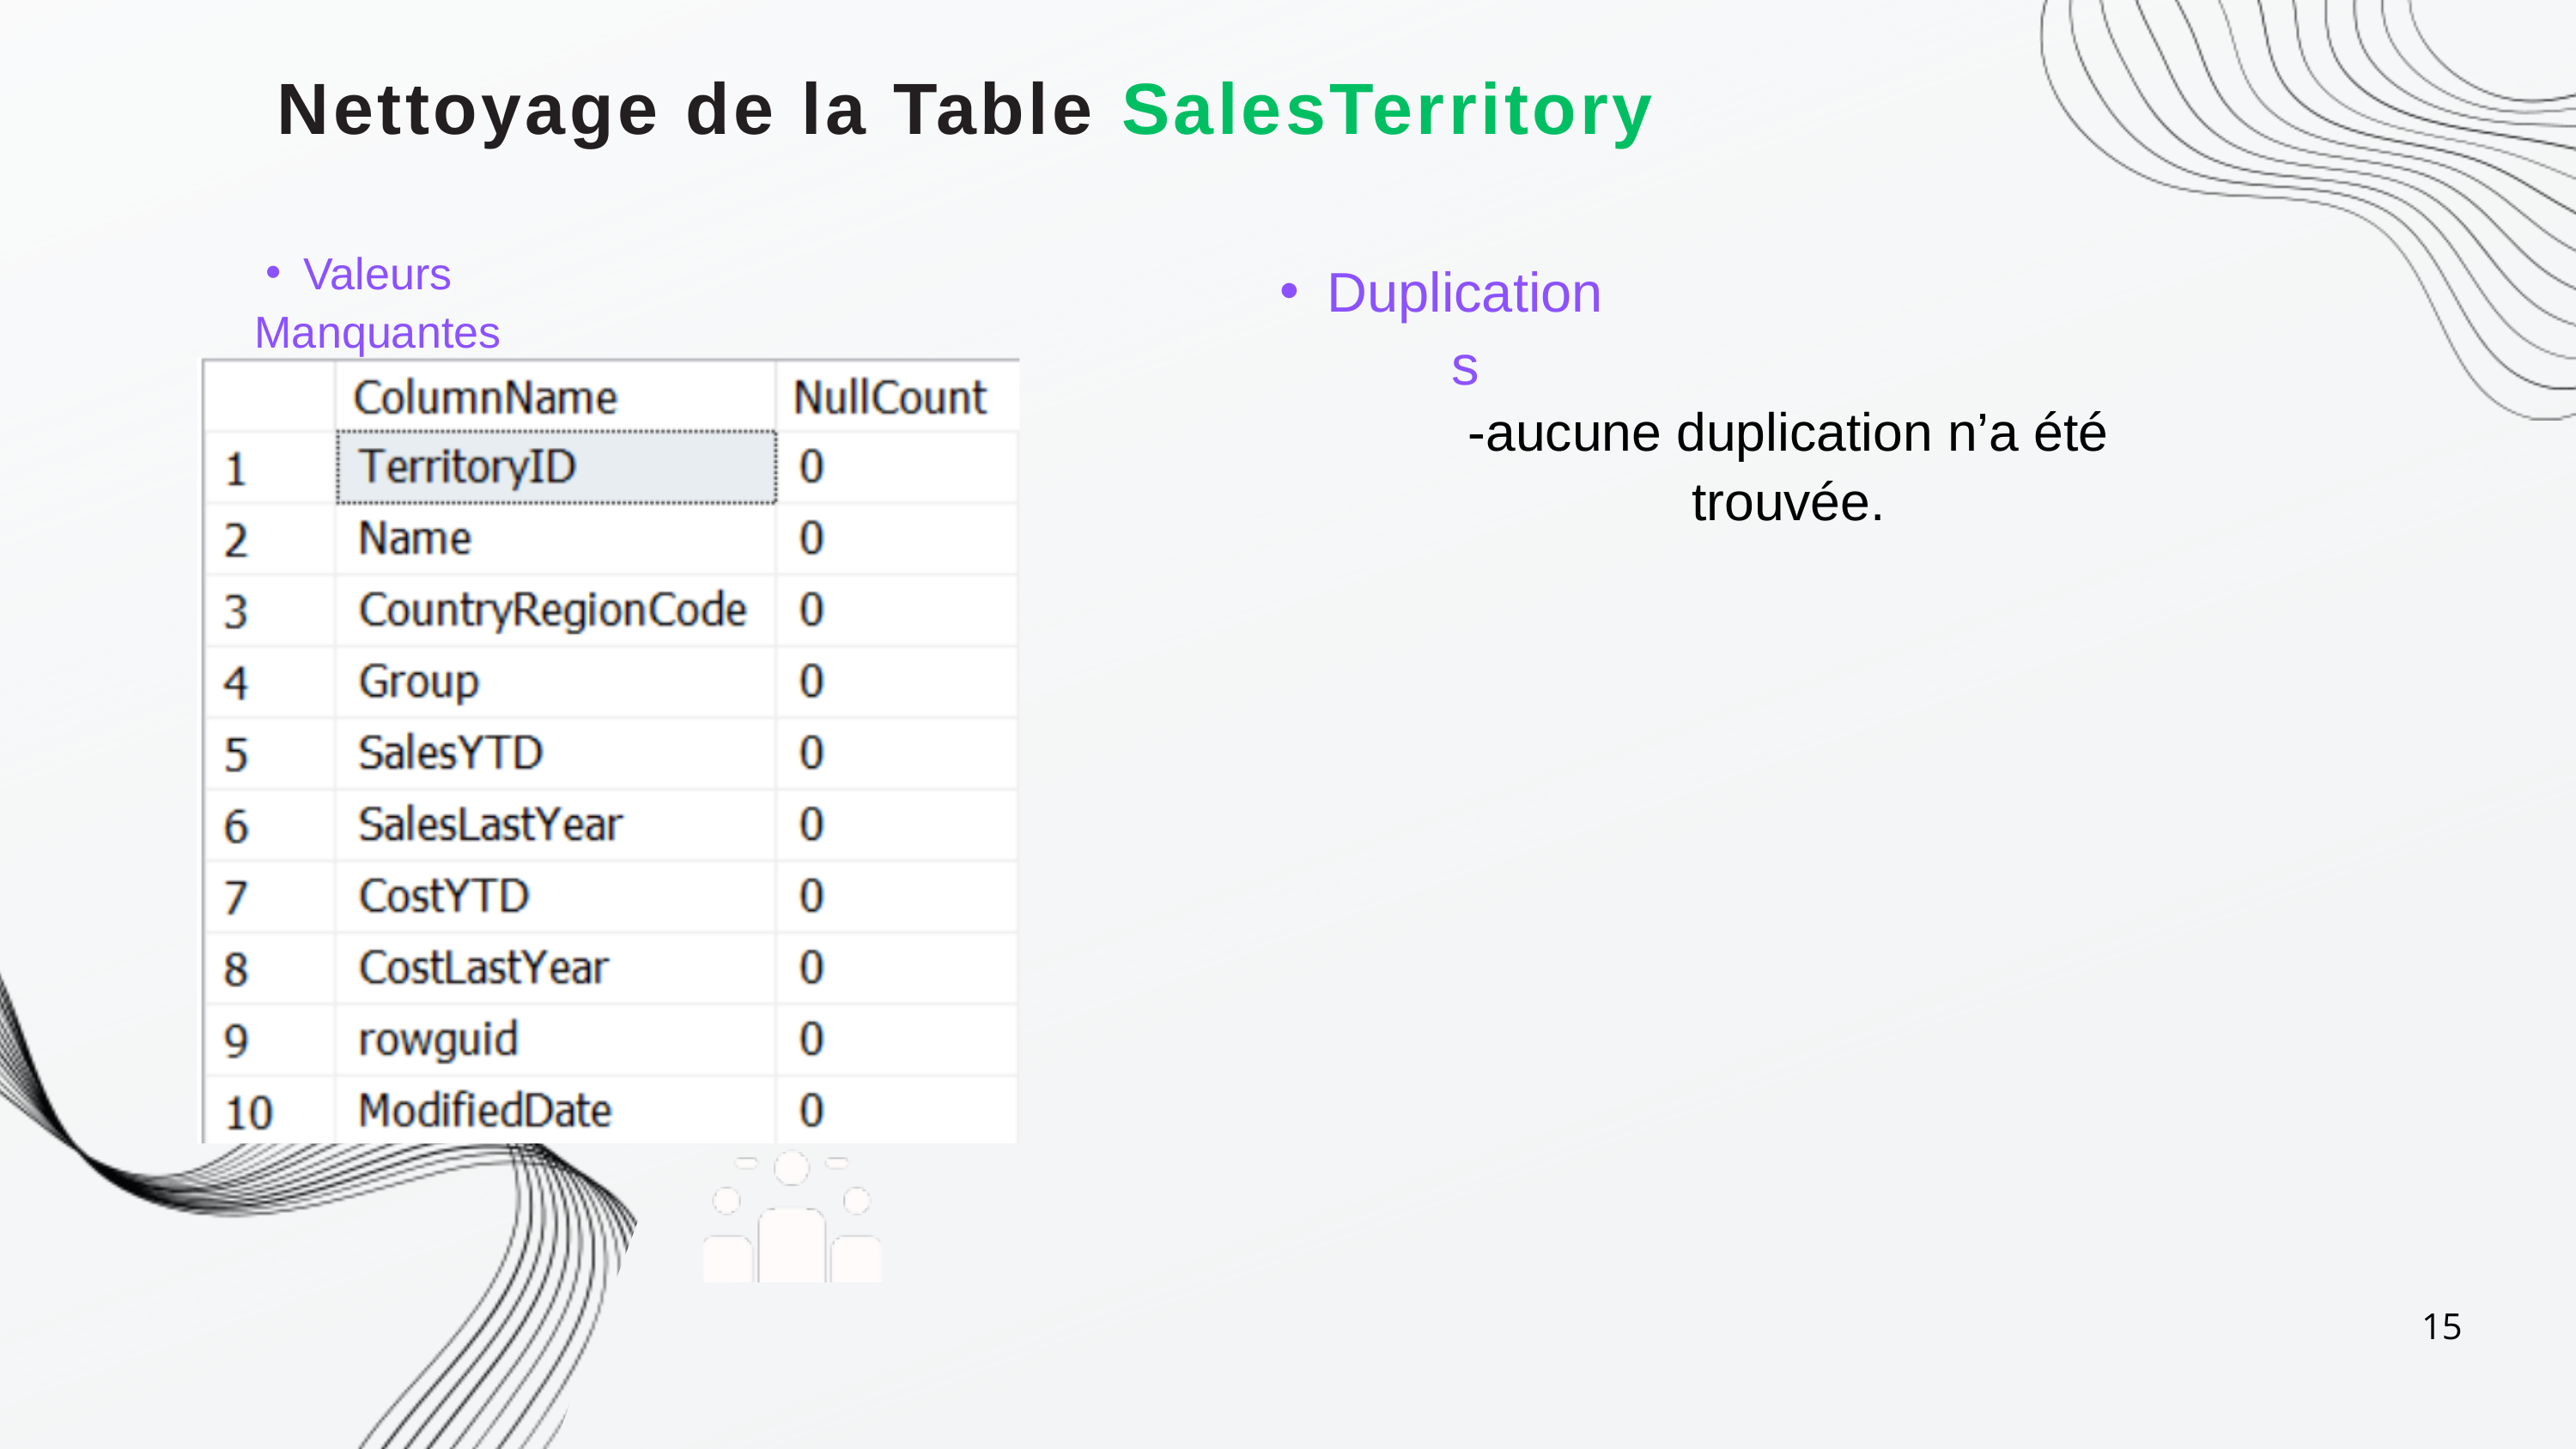

Nettoyage de la Table SalesTerritory
Valeurs Manquantes
Duplications

-aucune duplication n’a été trouvée.

15